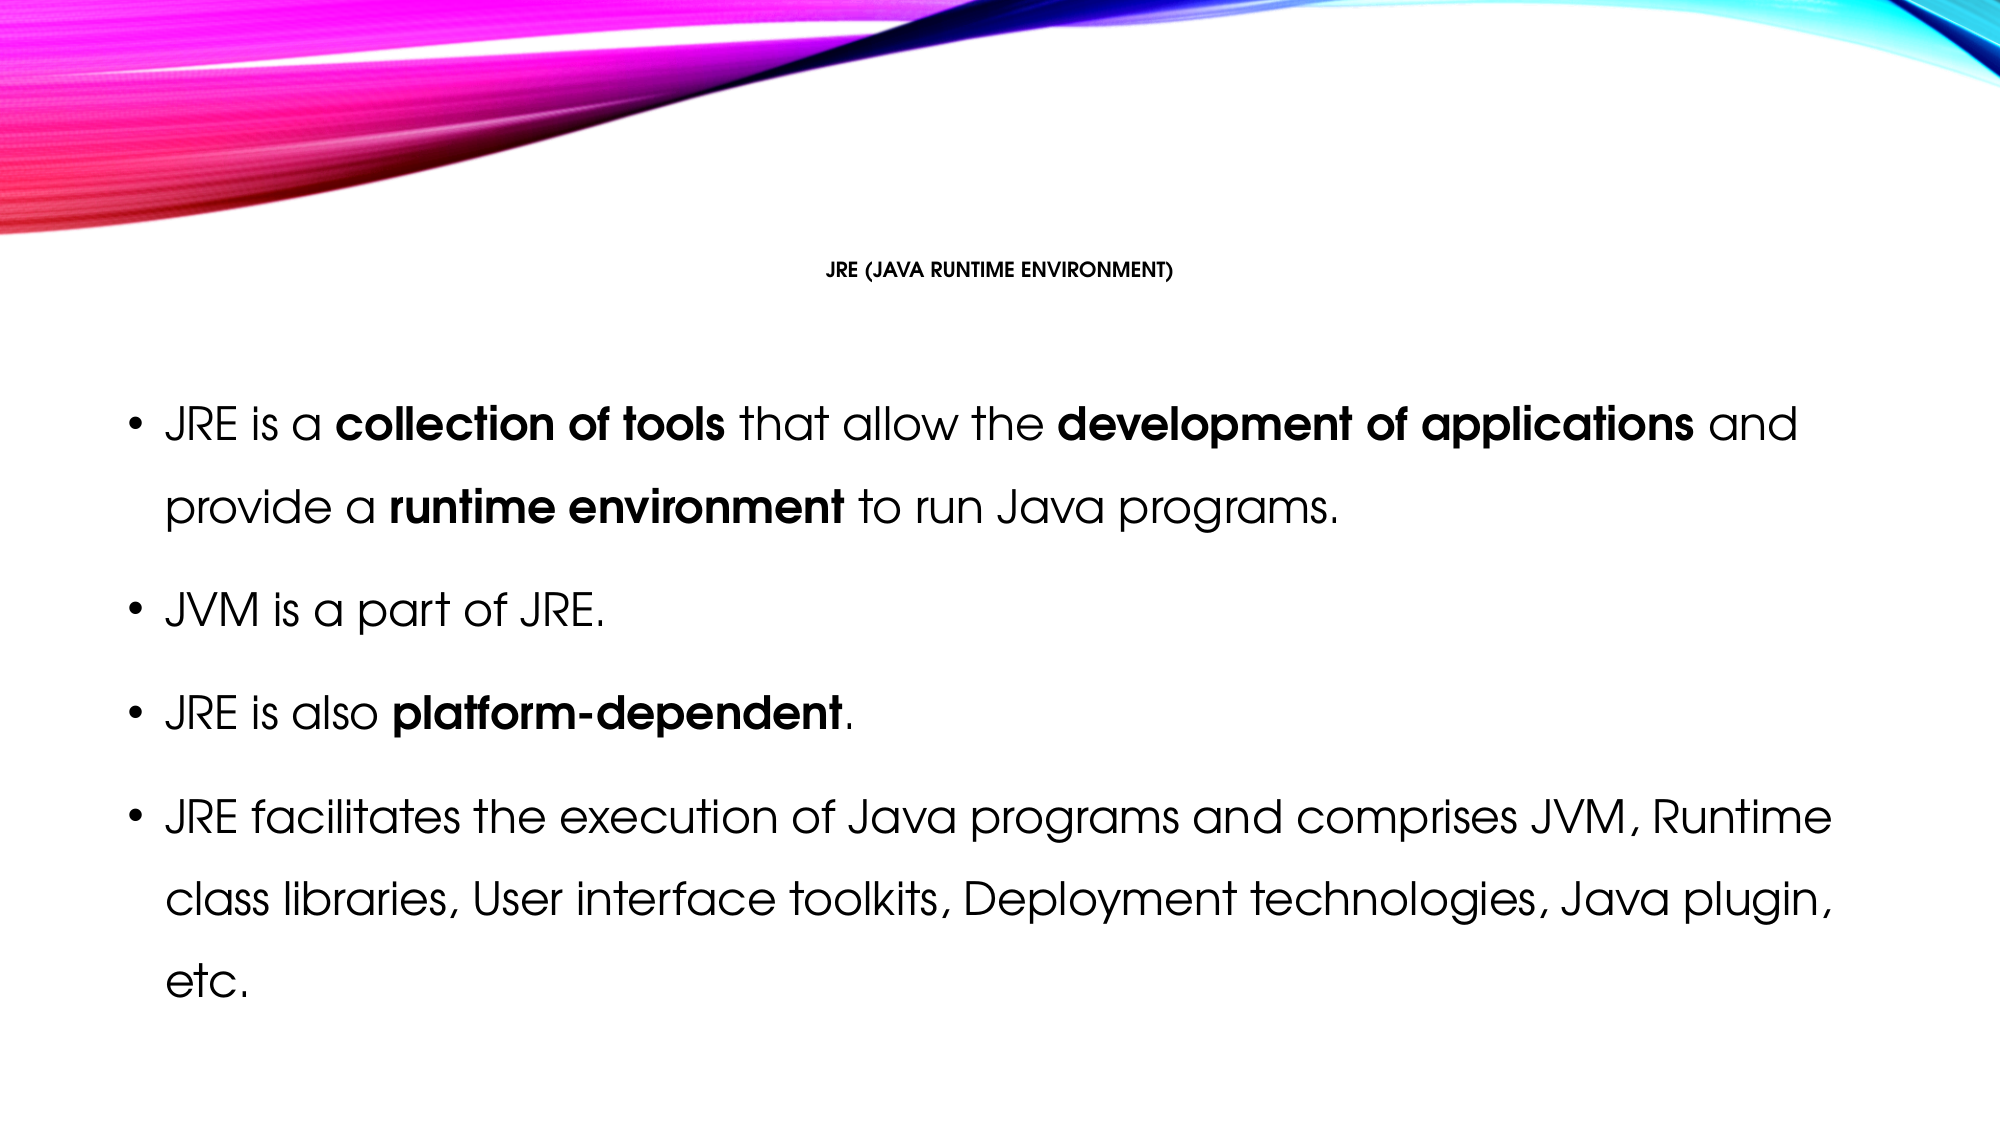

# JRE (Java Runtime Environment)
JRE is a collection of tools that allow the development of applications and provide a runtime environment to run Java programs.
JVM is a part of JRE.
JRE is also platform-dependent.
JRE facilitates the execution of Java programs and comprises JVM, Runtime class libraries, User interface toolkits, Deployment technologies, Java plugin, etc.